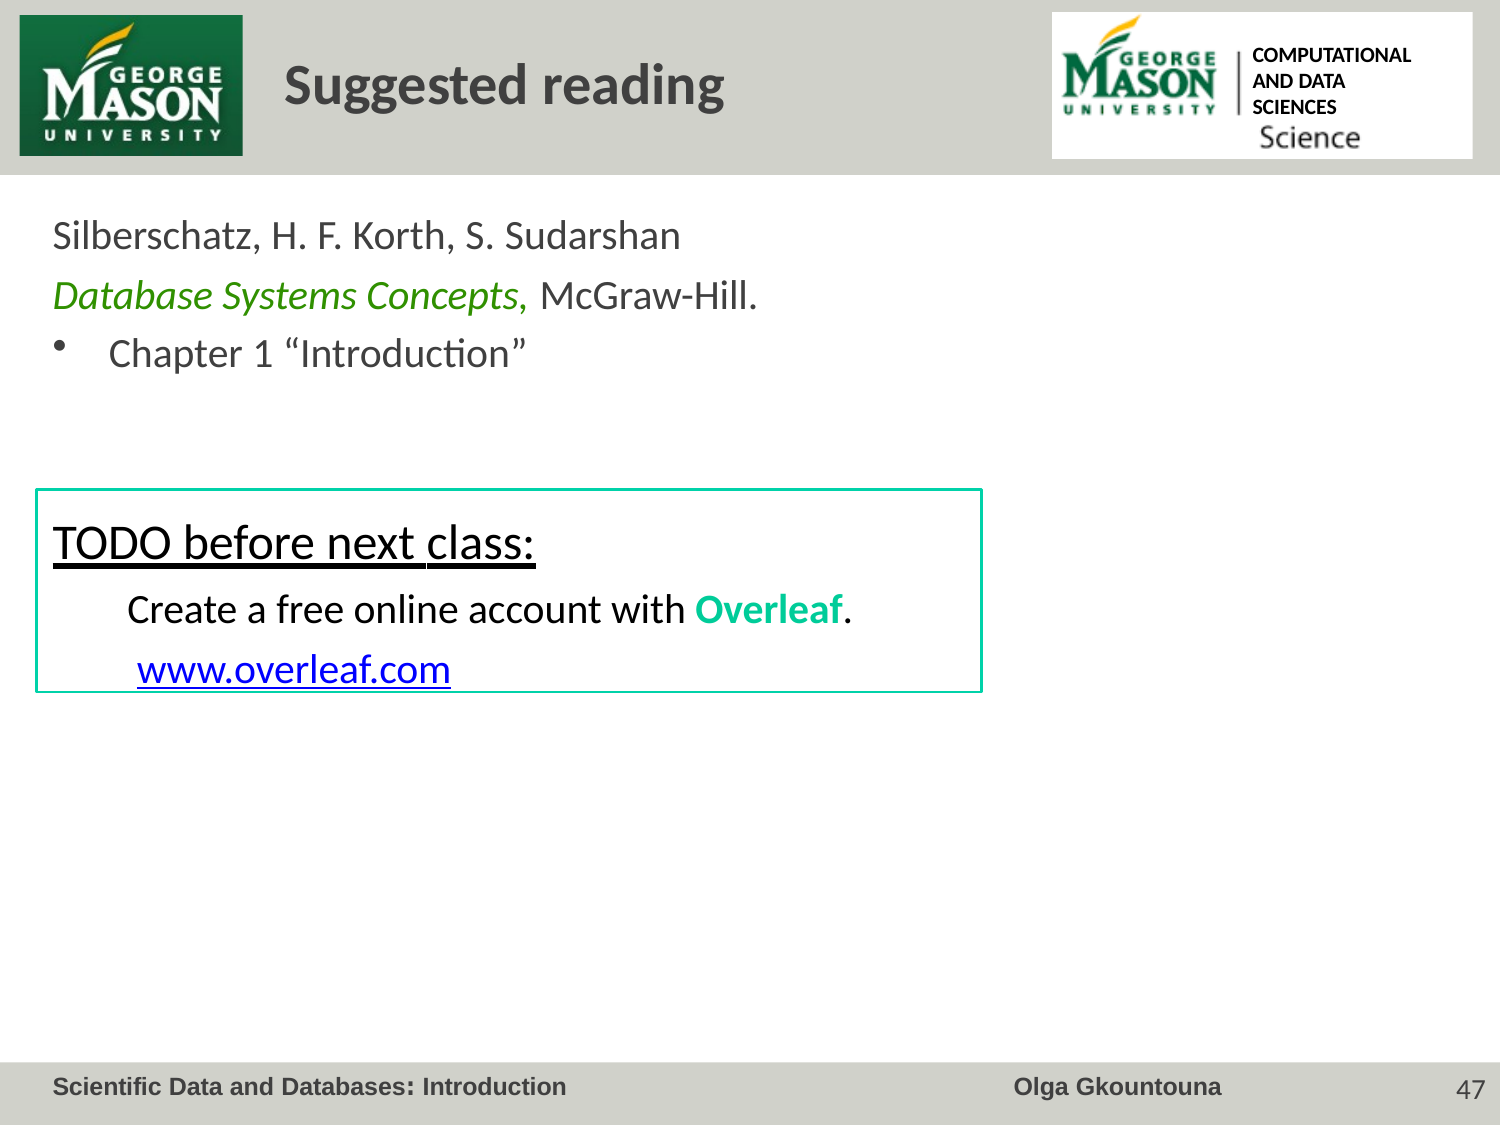

COMPUTATIONAL  AND DATA  SCIENCES
# Suggested reading
Silberschatz, H. F. Korth, S. Sudarshan
Database Systems Concepts, McGraw-Hill.
Chapter 1 “Introduction”
TODO before next class:
Create a free online account with Overleaf.  www.overleaf.com
Scientific Data and Databases: Introduction
Olga Gkountouna
47